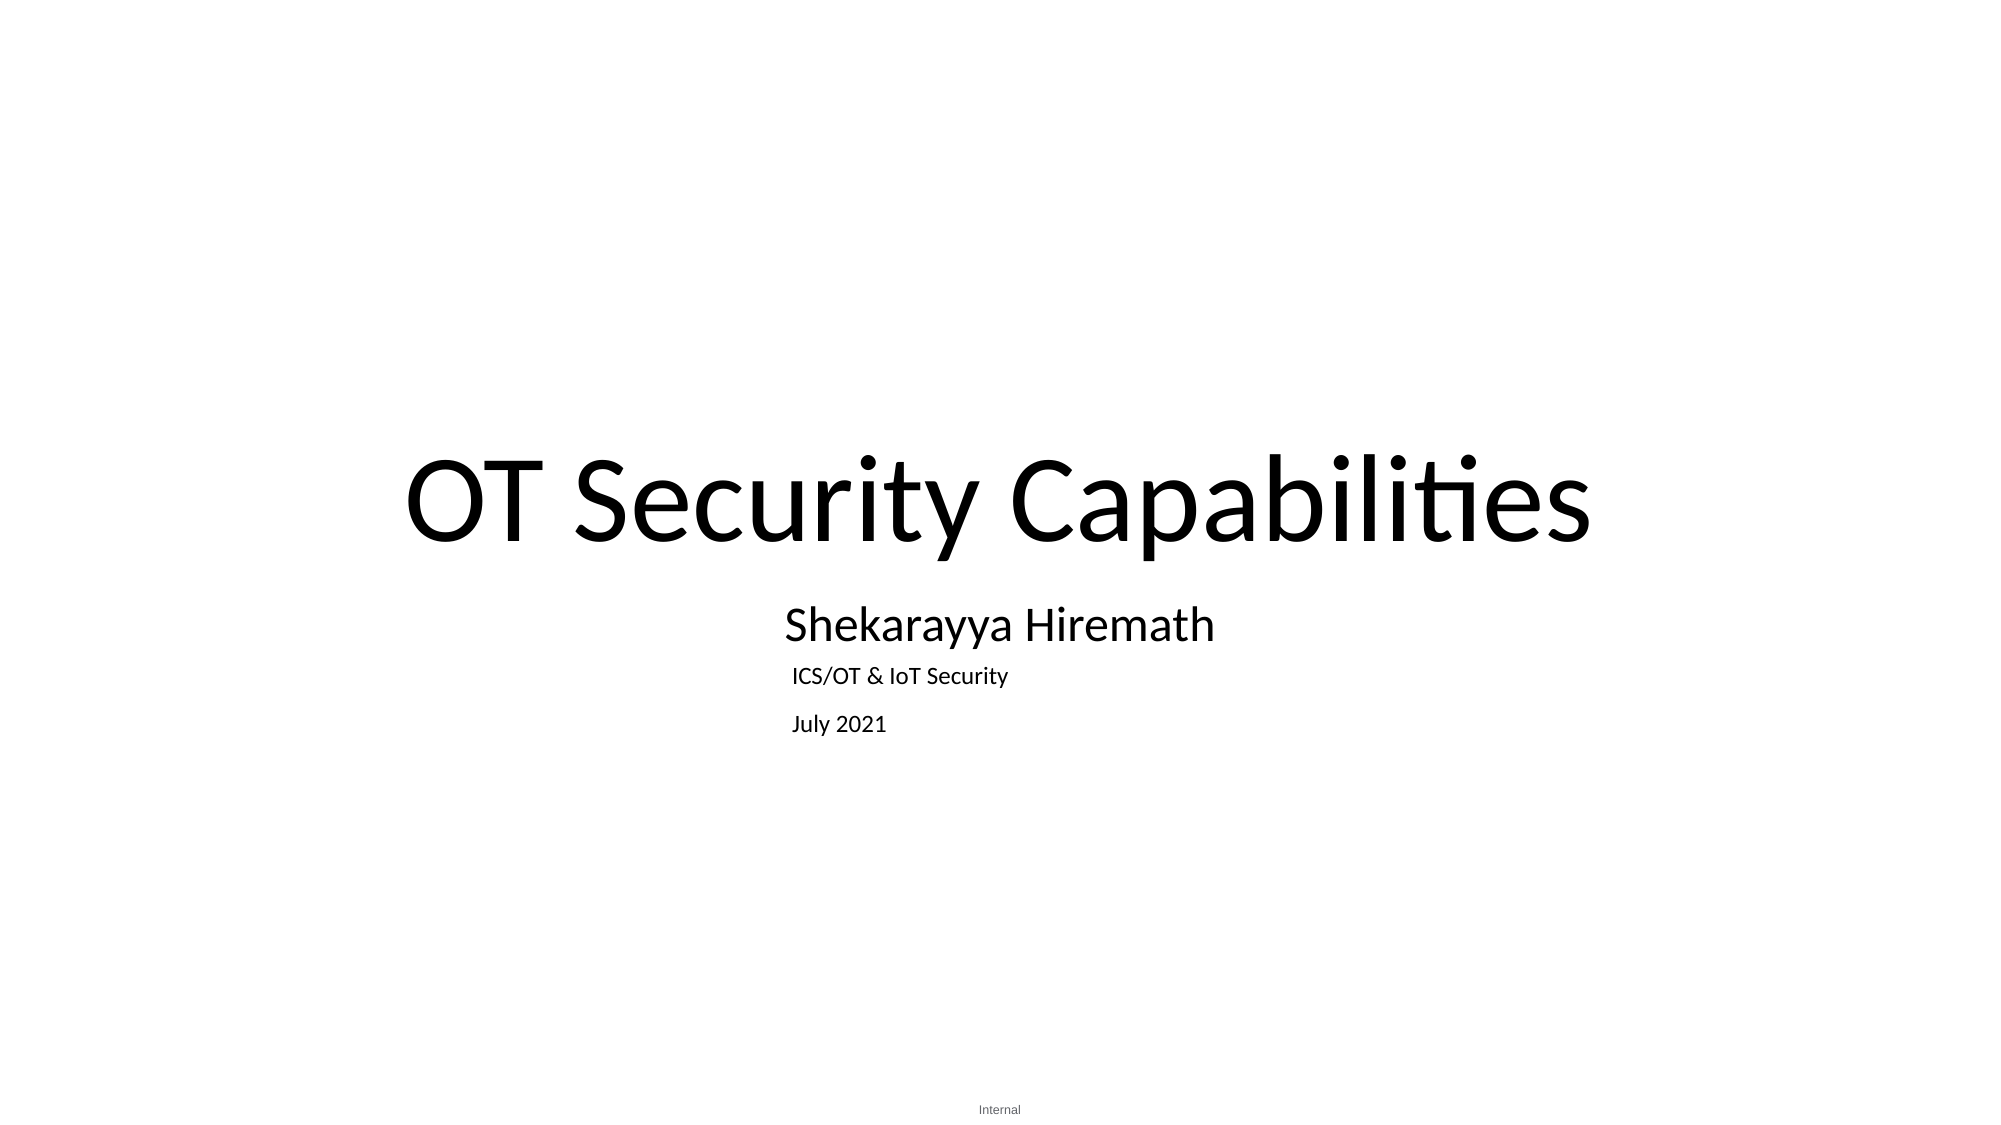

# OT Security Capabilities
Shekarayya Hiremath
ICS/OT & IoT Security
July 2021